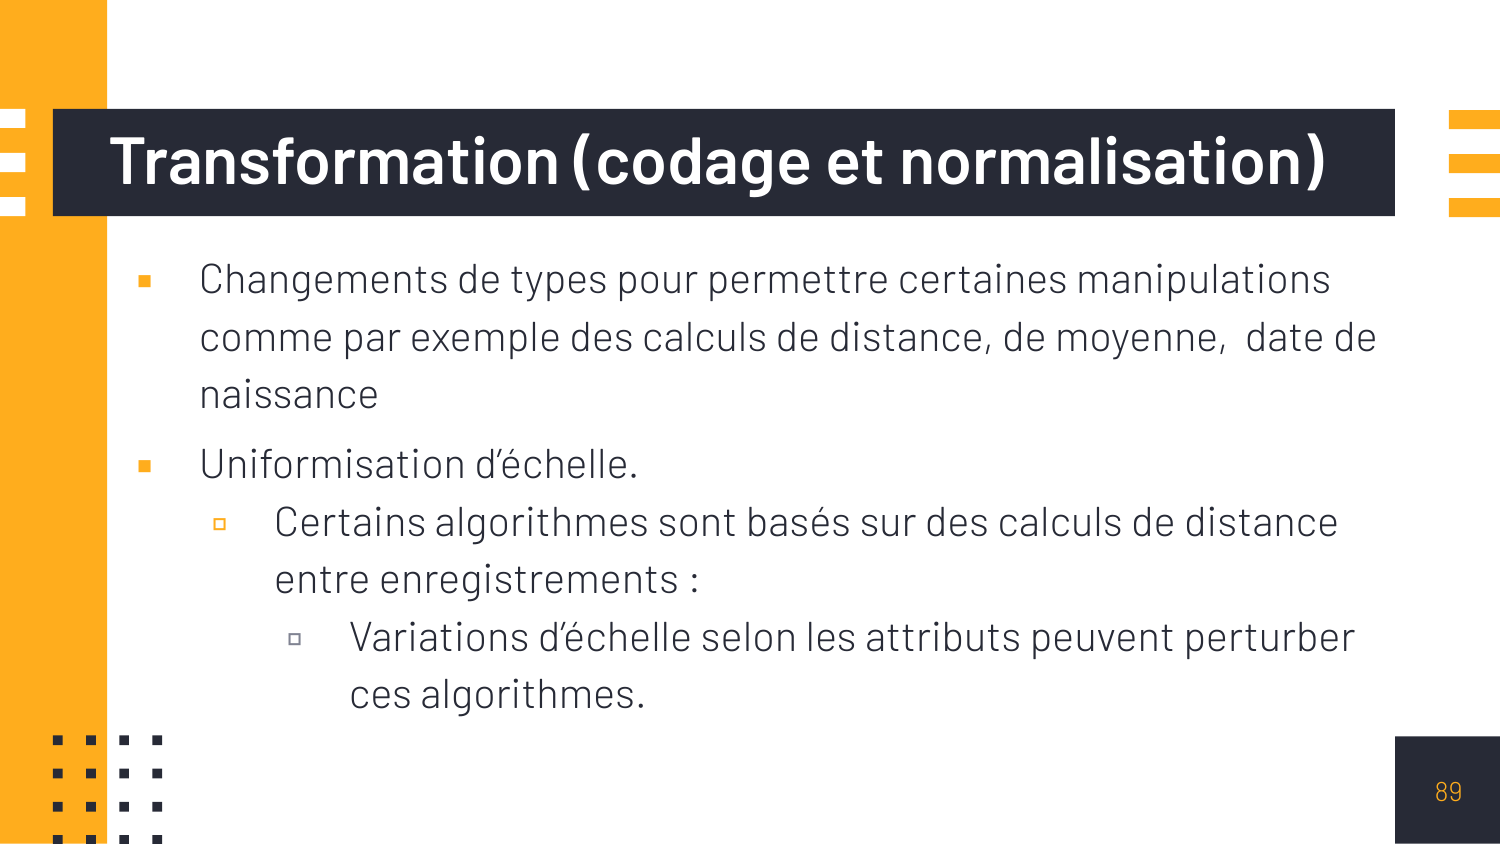

# Transformation (codage et normalisation)
Changements de types pour permettre certaines manipulations comme par exemple des calculs de distance, de moyenne,  date de naissance
Uniformisation d’échelle.
Certains algorithmes sont basés sur des calculs de distance entre enregistrements :
Variations d’échelle selon les attributs peuvent perturber ces algorithmes.
89